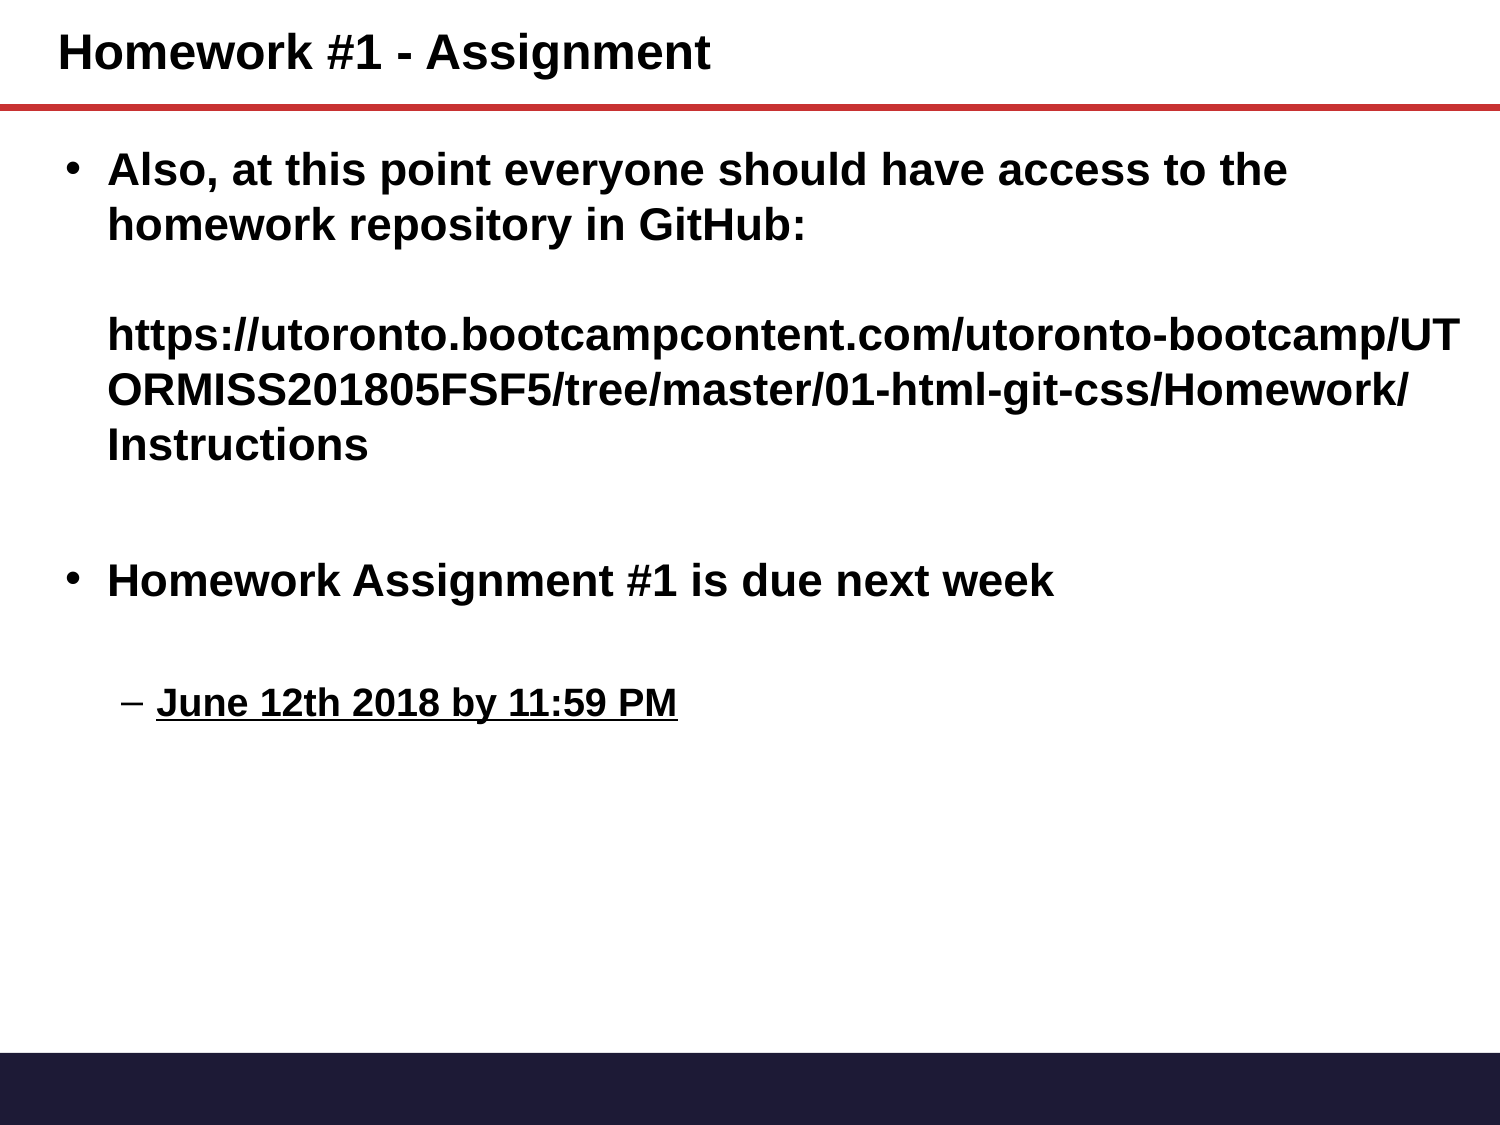

# Homework #1 - Assignment
Also, at this point everyone should have access to the homework repository in GitHub:
https://utoronto.bootcampcontent.com/utoronto-bootcamp/UTORMISS201805FSF5/tree/master/01-html-git-css/Homework/Instructions

Homework Assignment #1 is due next week

June 12th 2018 by 11:59 PM